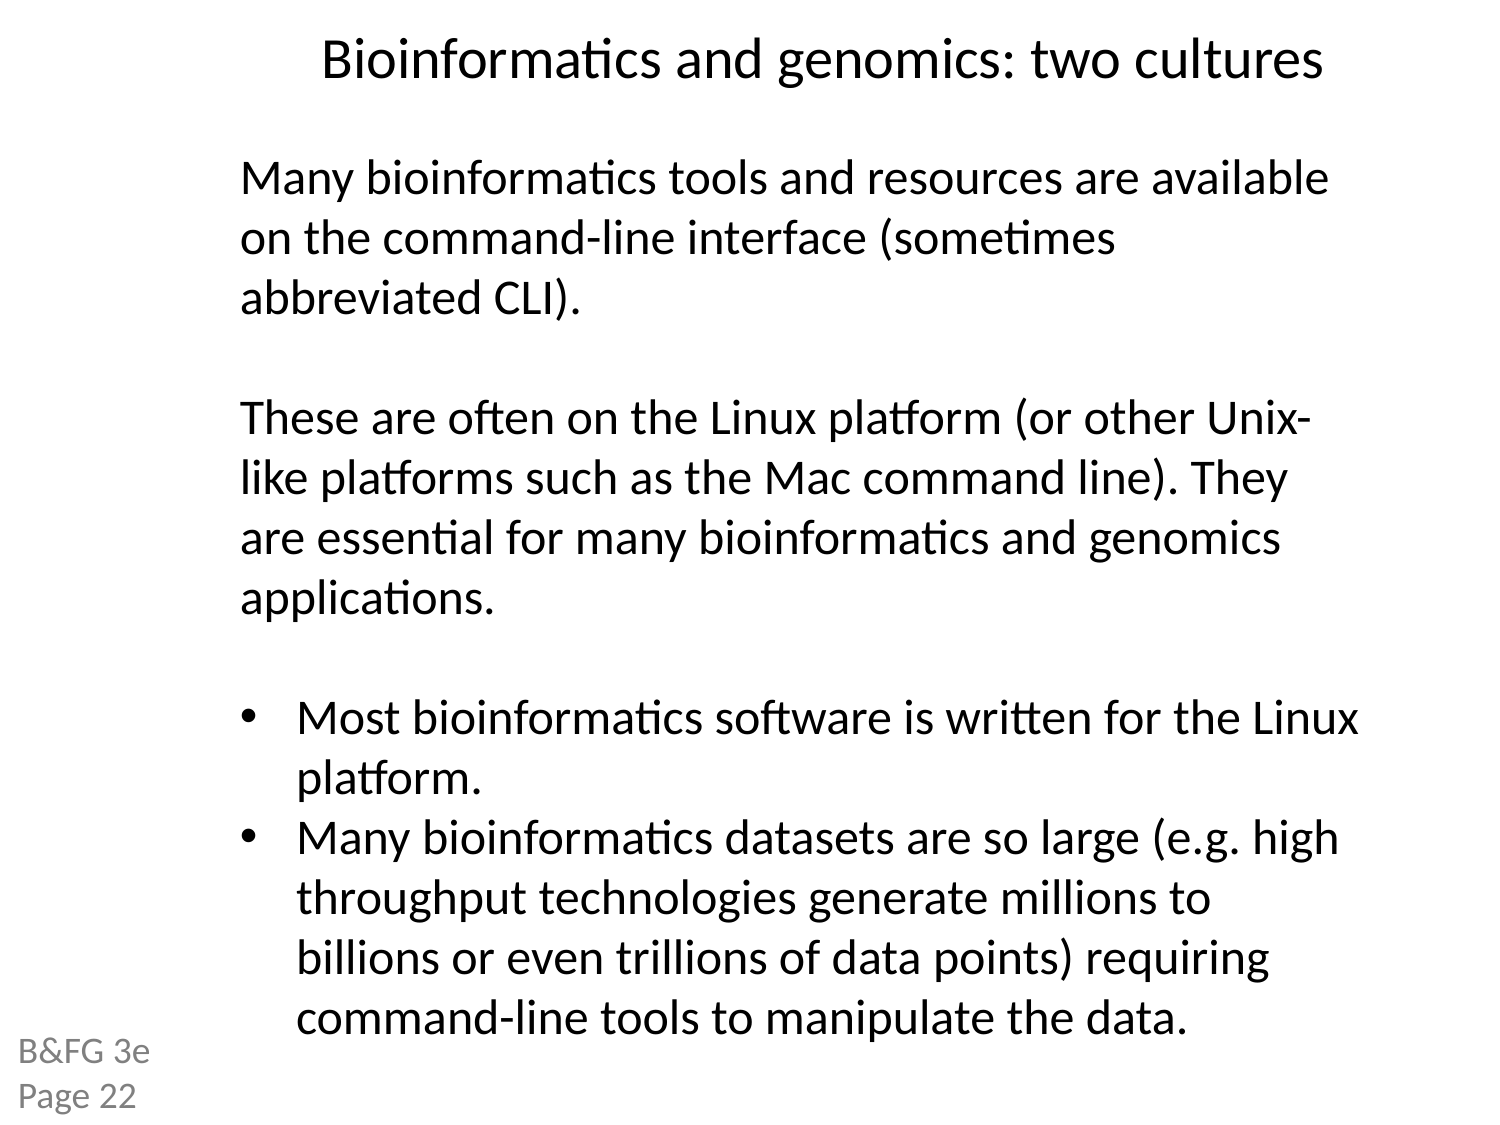

Bioinformatics and genomics: two cultures
Many bioinformatics tools and resources are available on the command-line interface (sometimes abbreviated CLI).

These are often on the Linux platform (or other Unix-like platforms such as the Mac command line). They are essential for many bioinformatics and genomics applications.

Most bioinformatics software is written for the Linux platform.
Many bioinformatics datasets are so large (e.g. high throughput technologies generate millions to billions or even trillions of data points) requiring command-line tools to manipulate the data.
B&FG 3e
Page 22